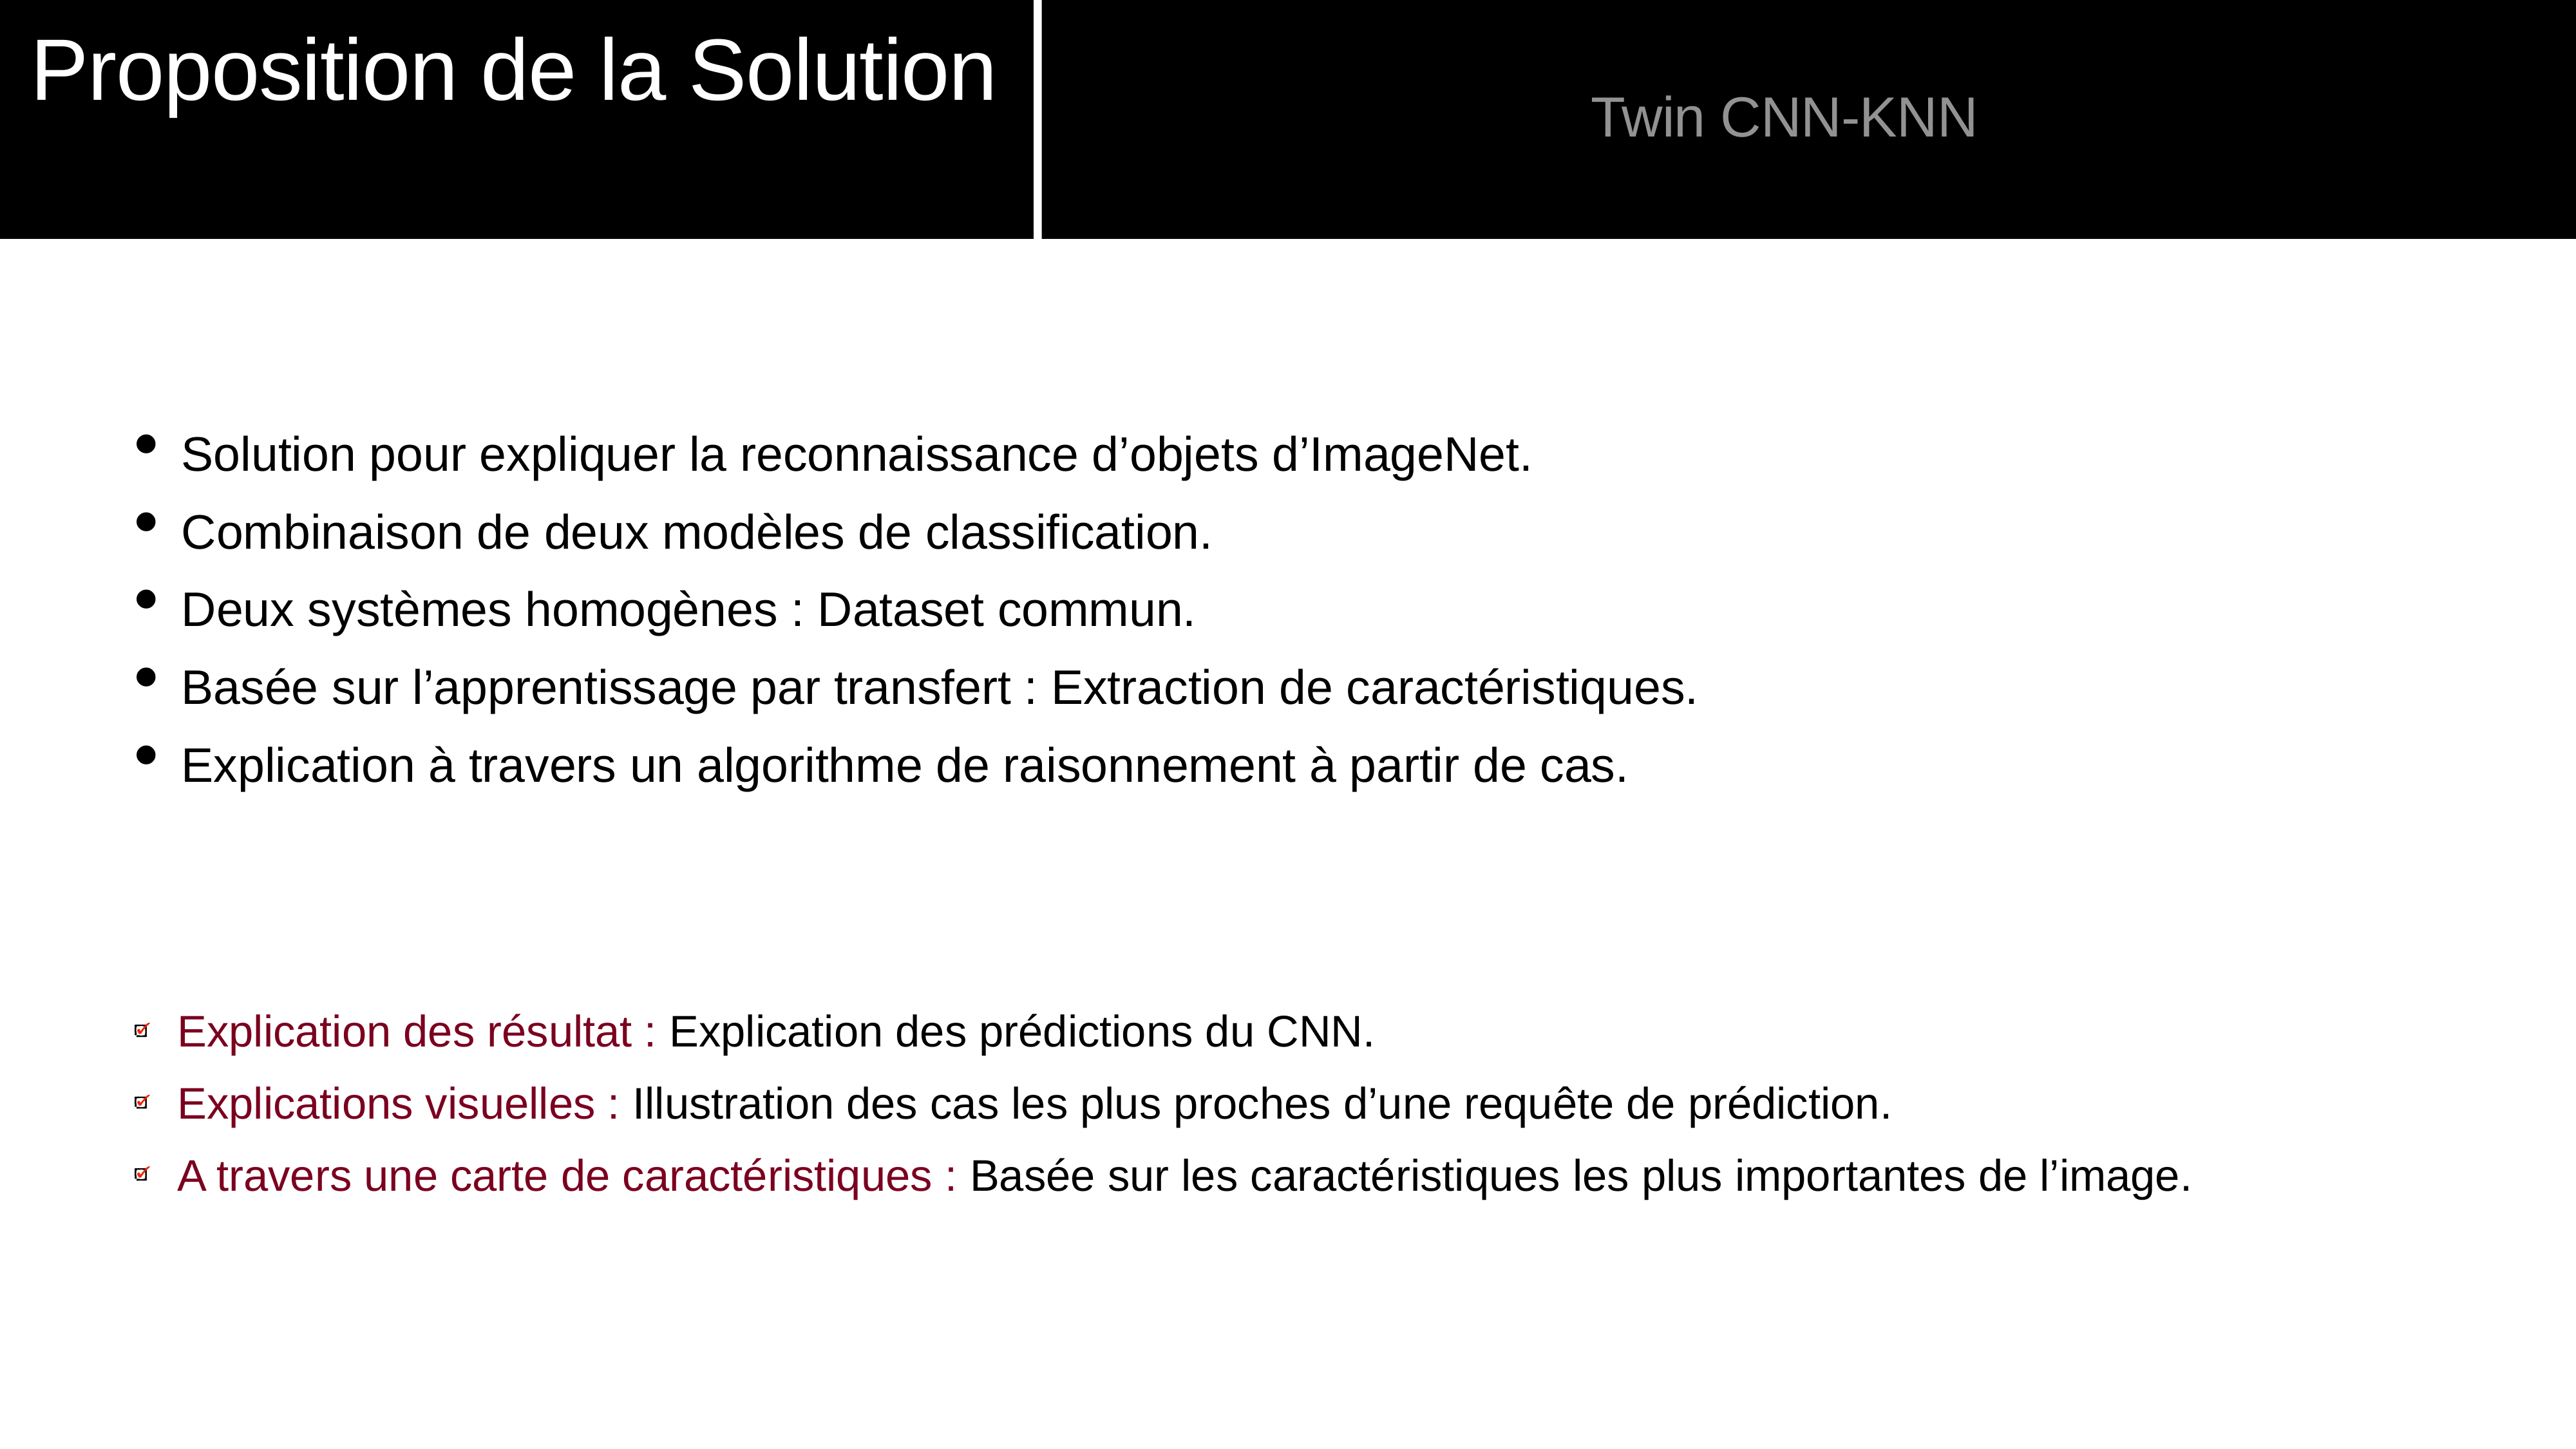

22

# Proposition de la Solution
Twin CNN-KNN
Solution pour expliquer la reconnaissance d’objets d’ImageNet.
Combinaison de deux modèles de classification.
Deux systèmes homogènes : Dataset commun.
Basée sur l’apprentissage par transfert : Extraction de caractéristiques.
Explication à travers un algorithme de raisonnement à partir de cas.
Explication des résultat : Explication des prédictions du CNN.
Explications visuelles : Illustration des cas les plus proches d’une requête de prédiction.
A travers une carte de caractéristiques : Basée sur les caractéristiques les plus importantes de l’image.